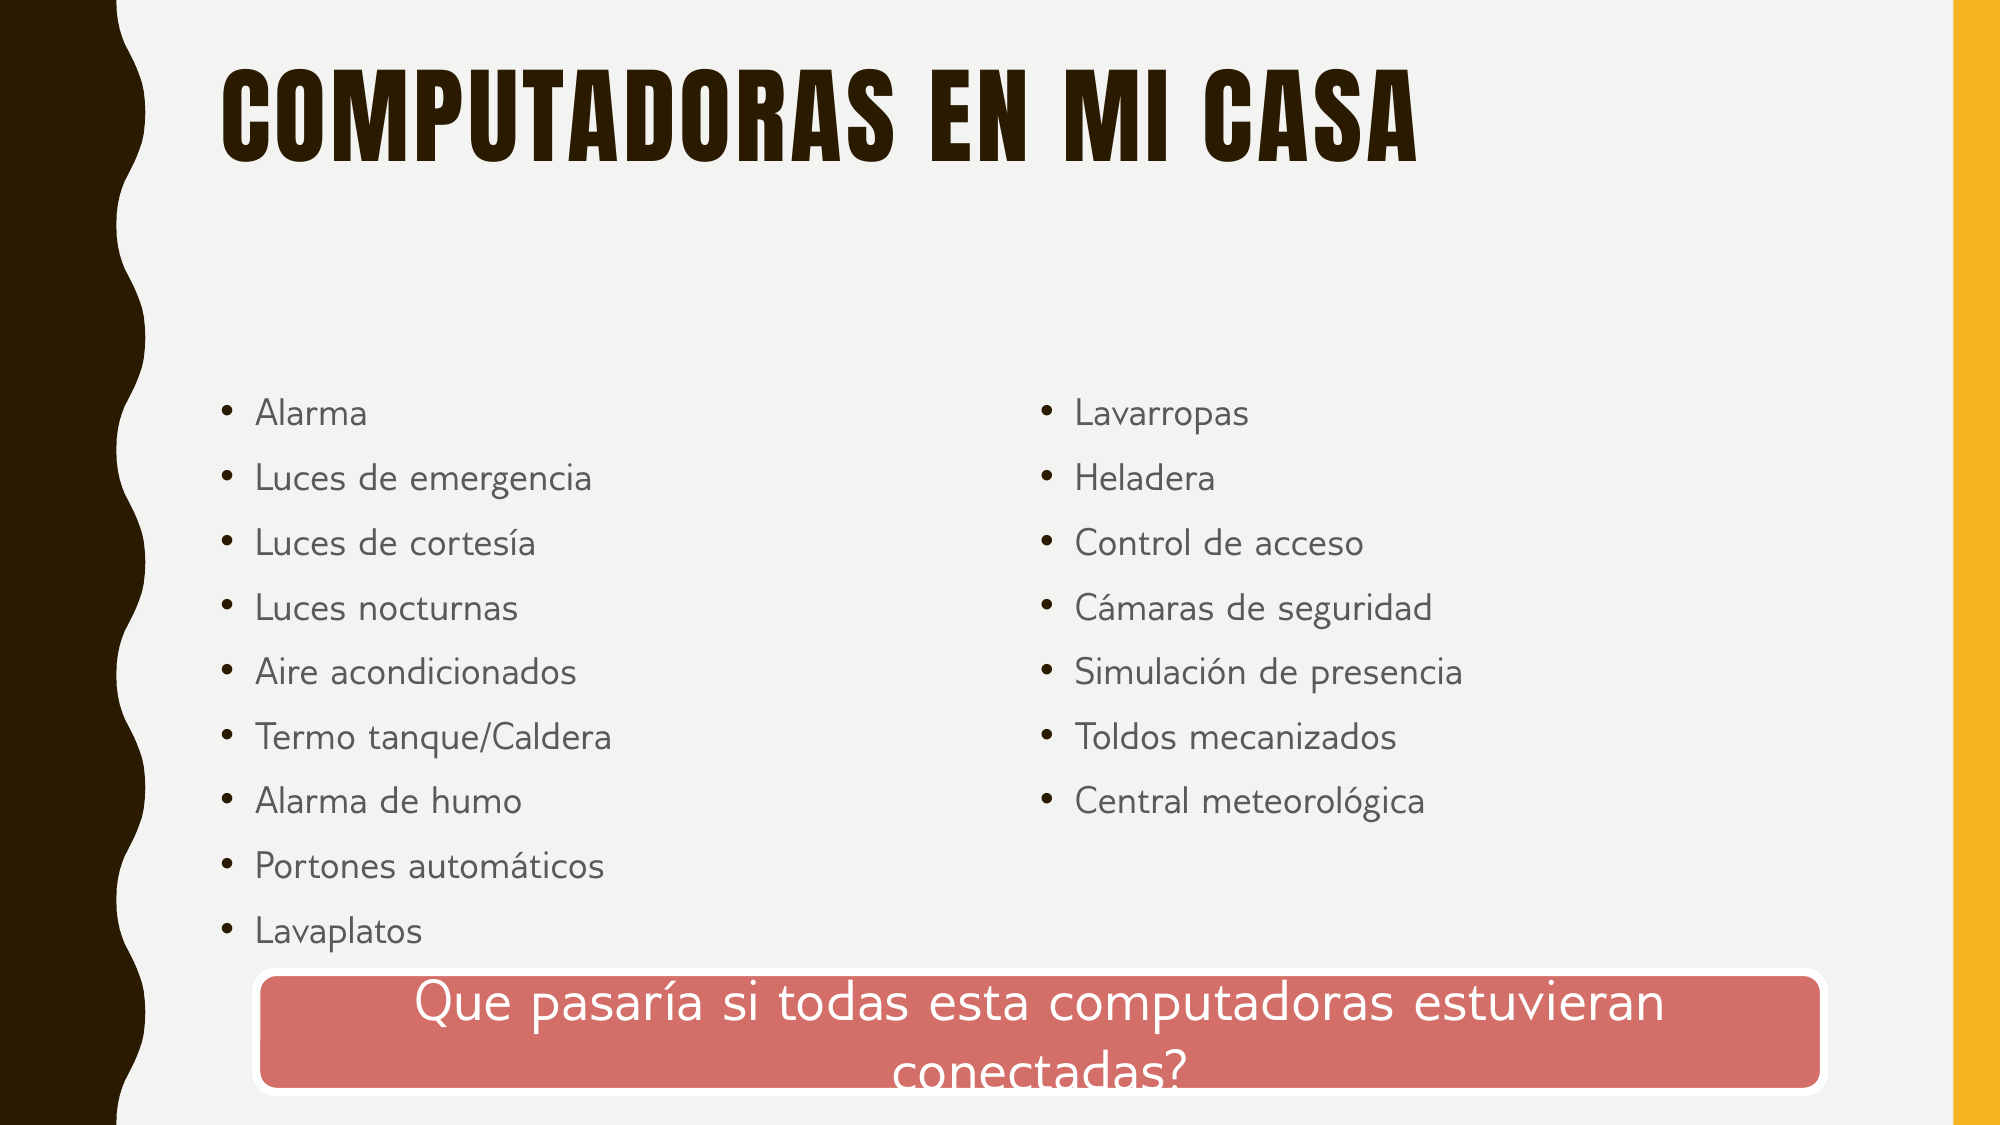

# Computadoras en mi casa
Alarma
Luces de emergencia
Luces de cortesía
Luces nocturnas
Aire acondicionados
Termo tanque/Caldera
Alarma de humo
Portones automáticos
Lavaplatos
Lavarropas
Heladera
Control de acceso
Cámaras de seguridad
Simulación de presencia
Toldos mecanizados
Central meteorológica

Que pasaría si todas esta computadoras estuvieran conectadas?